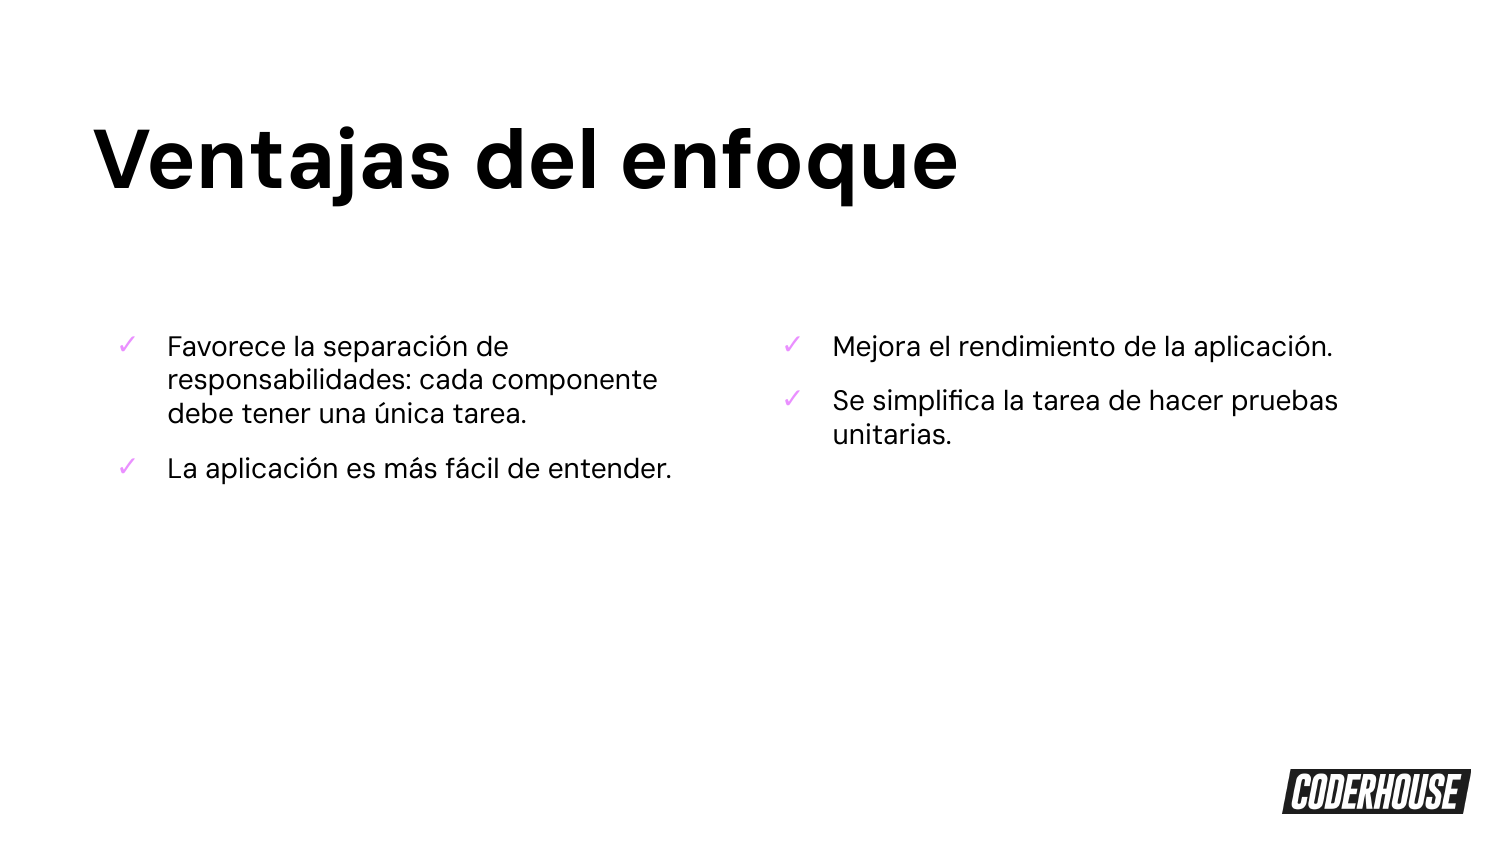

Ventajas del enfoque
Favorece la separación de responsabilidades: cada componente debe tener una única tarea.
La aplicación es más fácil de entender.

Mejora el rendimiento de la aplicación.
Se simplifica la tarea de hacer pruebas unitarias.